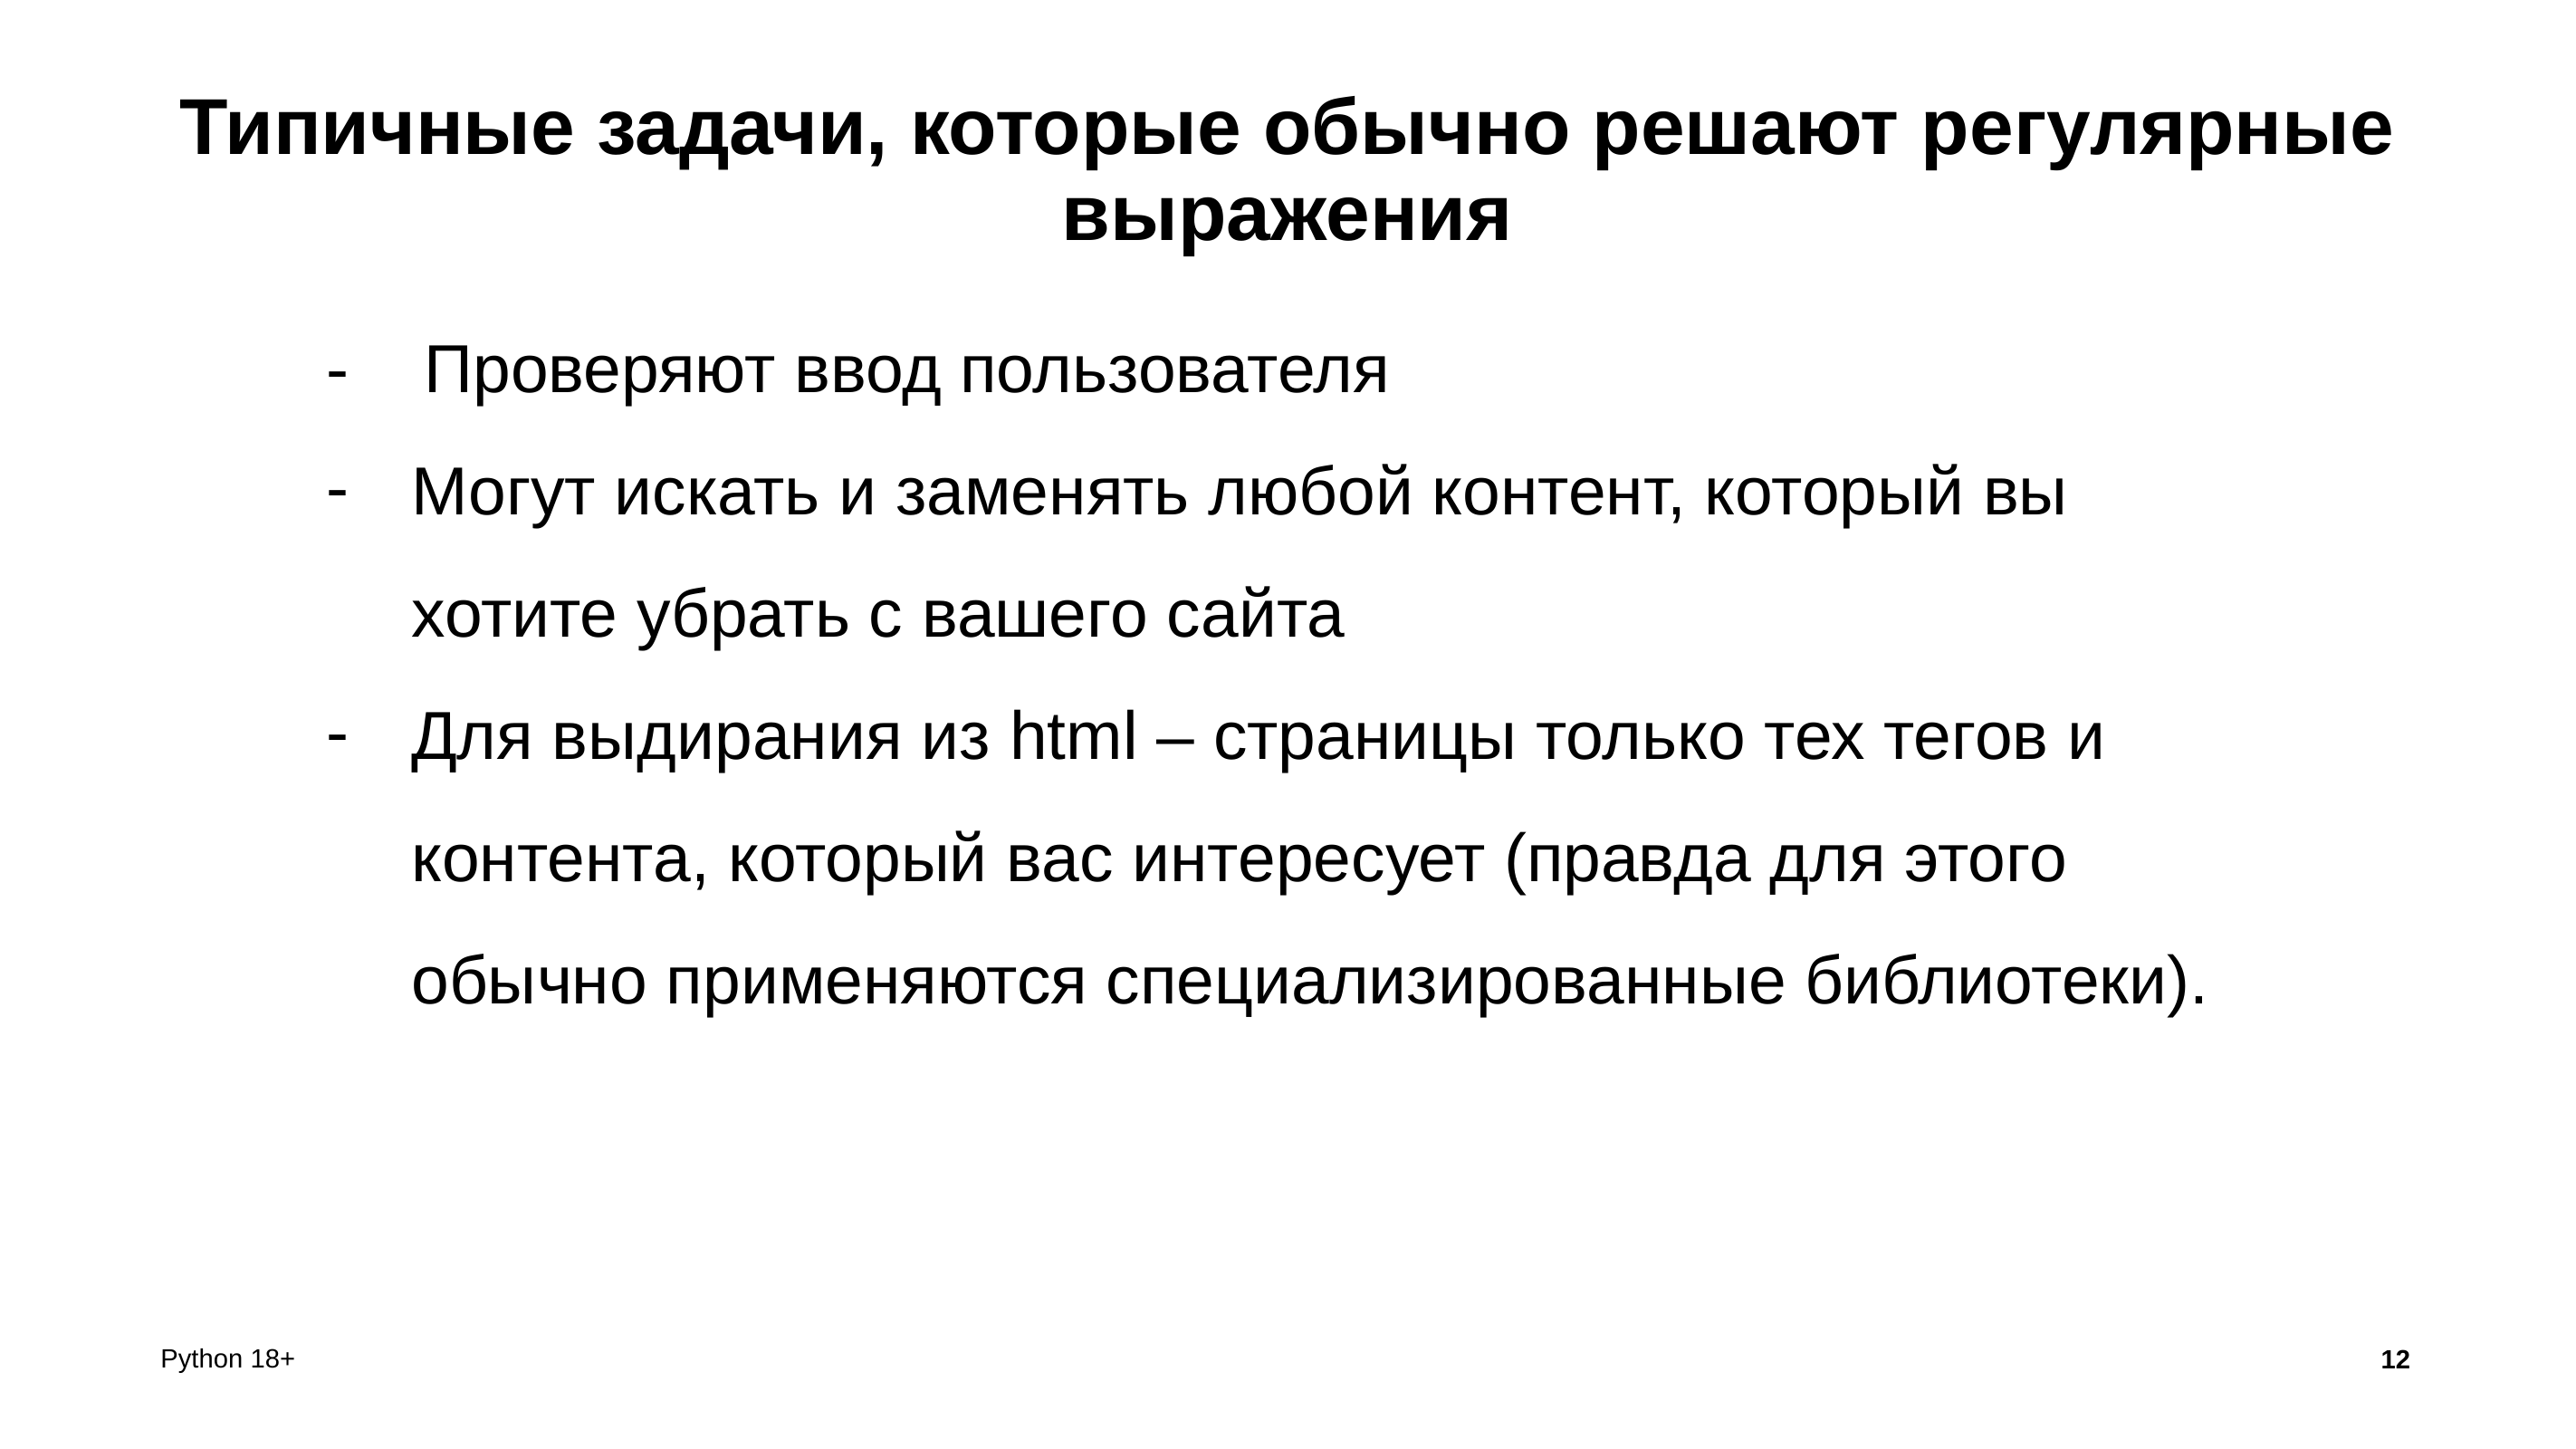

# Типичные задачи, которые обычно решают регулярные выражения
-    Проверяют ввод пользователя
Могут искать и заменять любой контент, который вы хотите убрать с вашего сайта
Для выдирания из html – страницы только тех тегов и контента, который вас интересует (правда для этого обычно применяются специализированные библиотеки).
12
Python 18+